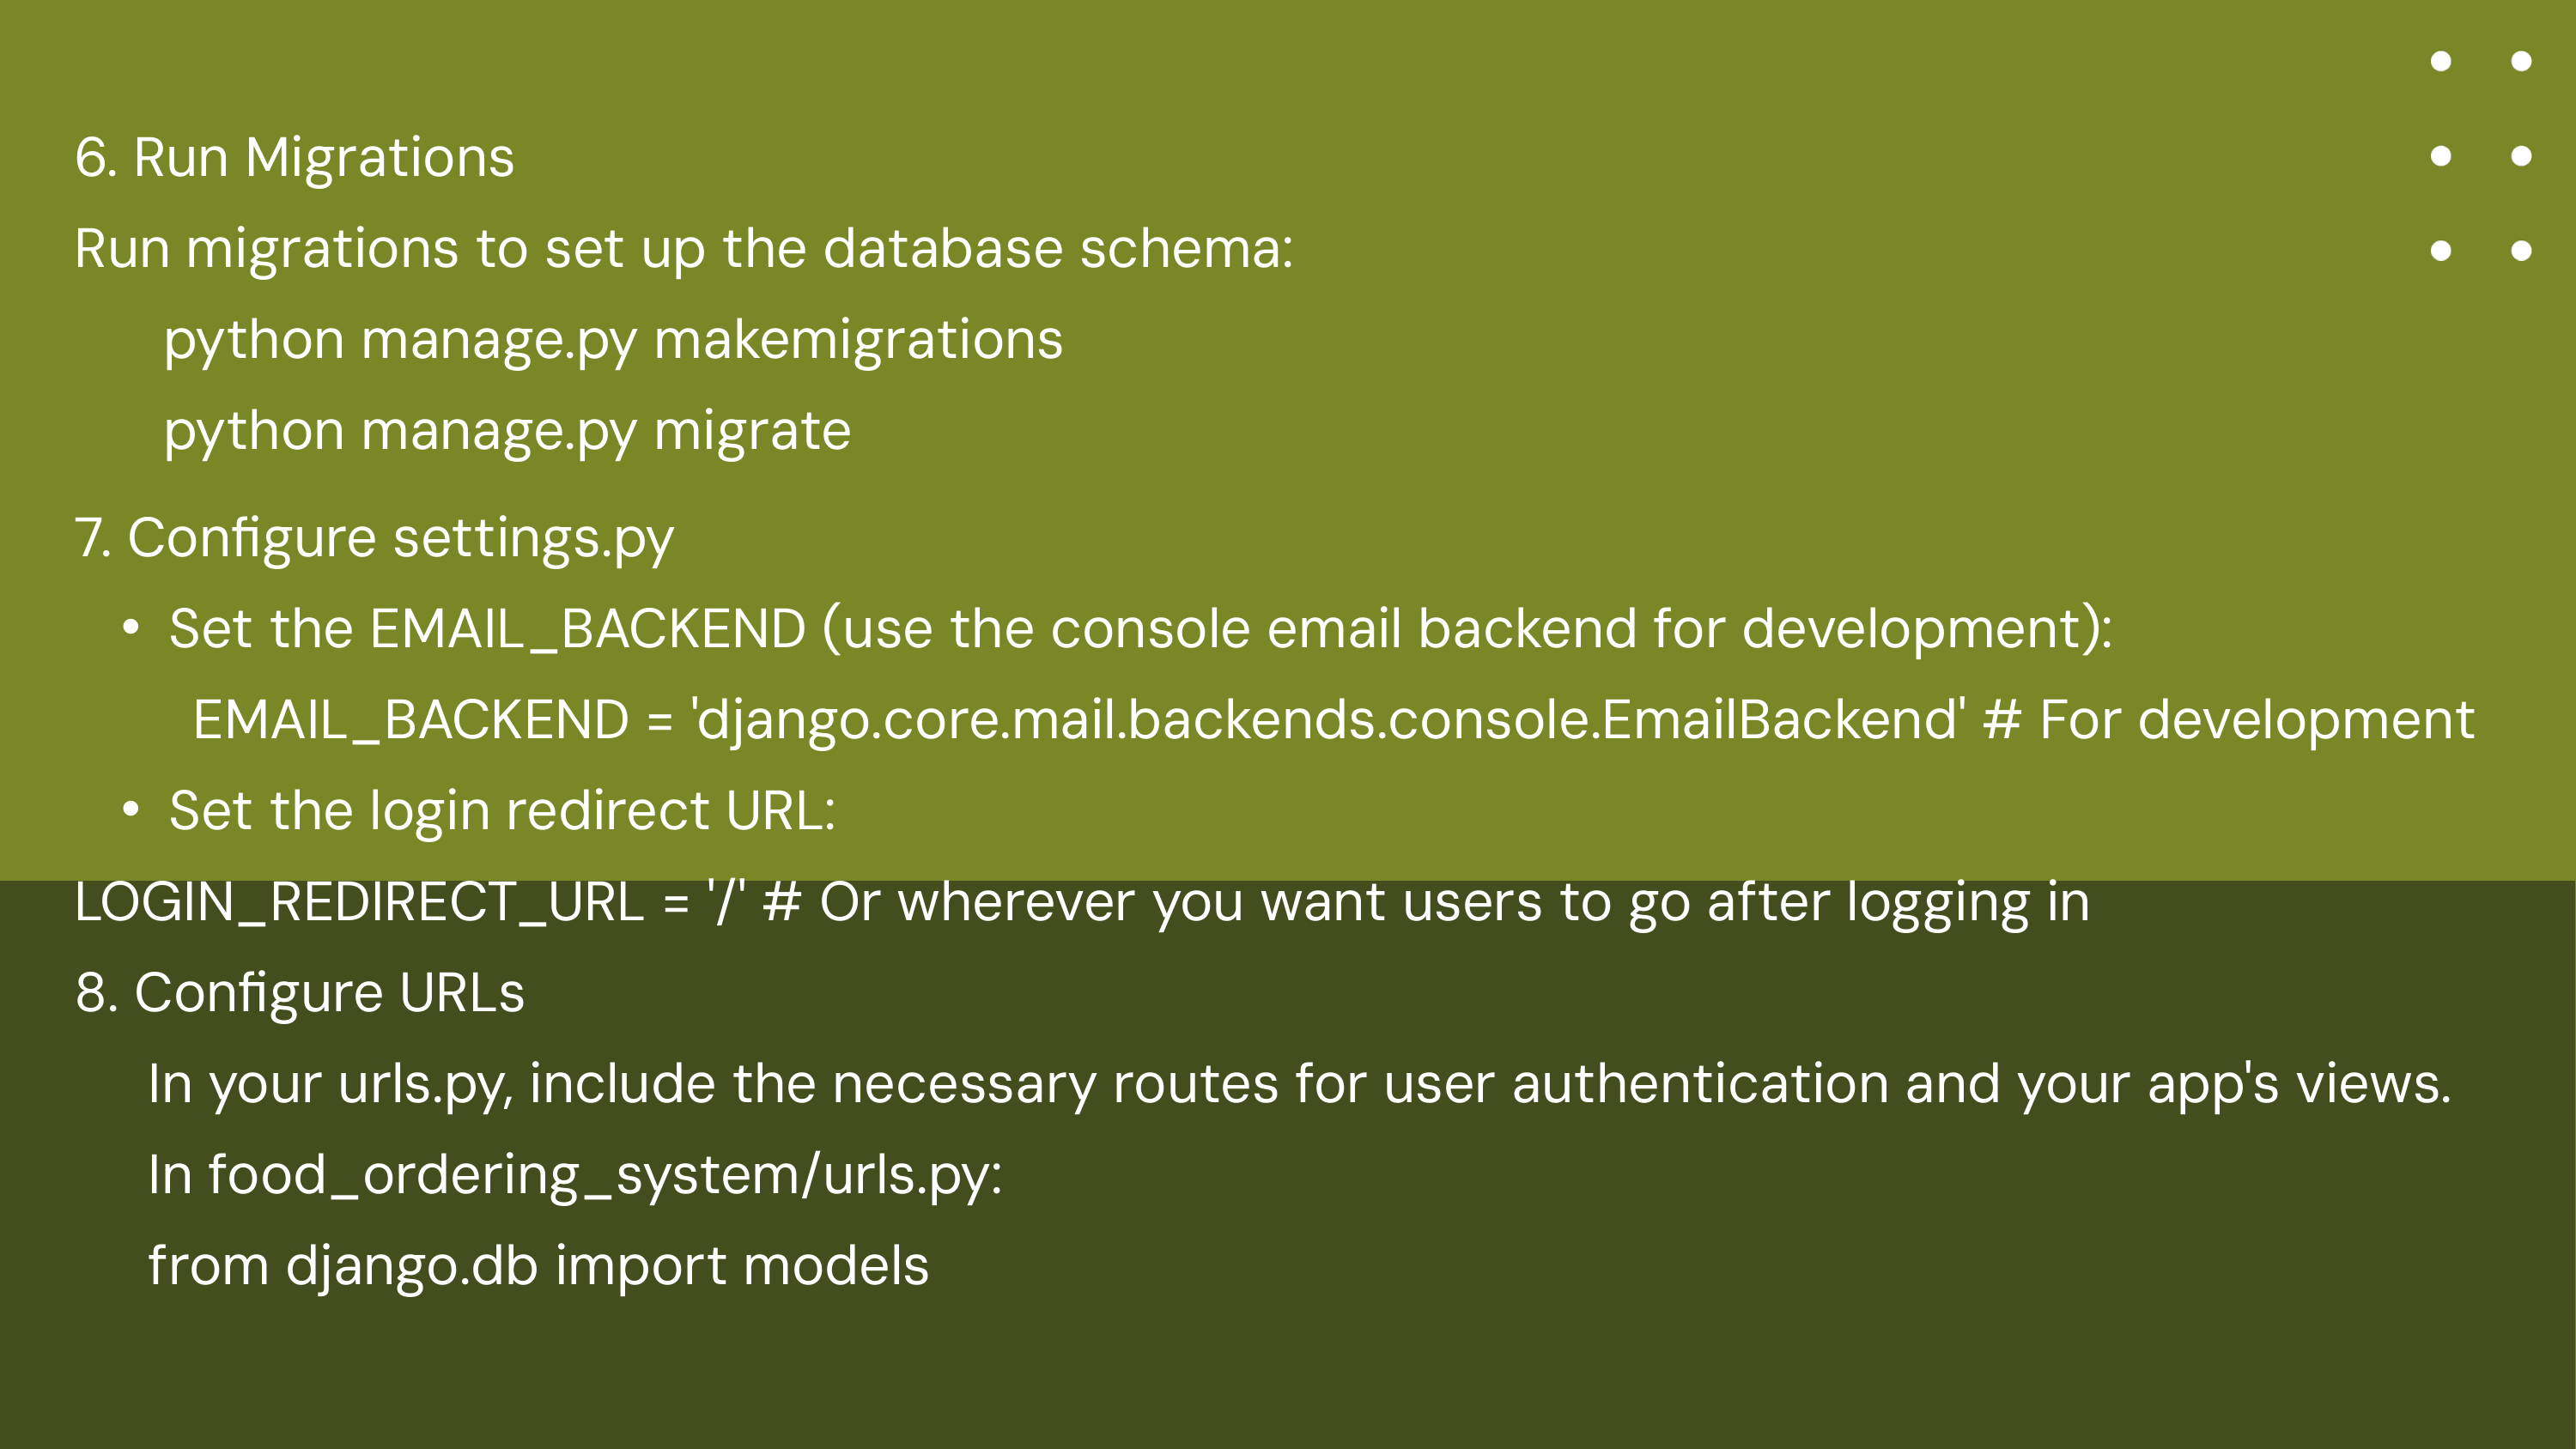

6. Run Migrations
Run migrations to set up the database schema:
      python manage.py makemigrations
      python manage.py migrate

7. Configure settings.py
Set the EMAIL_BACKEND (use the console email backend for development):
        EMAIL_BACKEND = 'django.core.mail.backends.console.EmailBackend' # For development
Set the login redirect URL:
LOGIN_REDIRECT_URL = '/' # Or wherever you want users to go after logging in
8. Configure URLs
     In your urls.py, include the necessary routes for user authentication and your app's views.
     In food_ordering_system/urls.py:
     from django.db import models